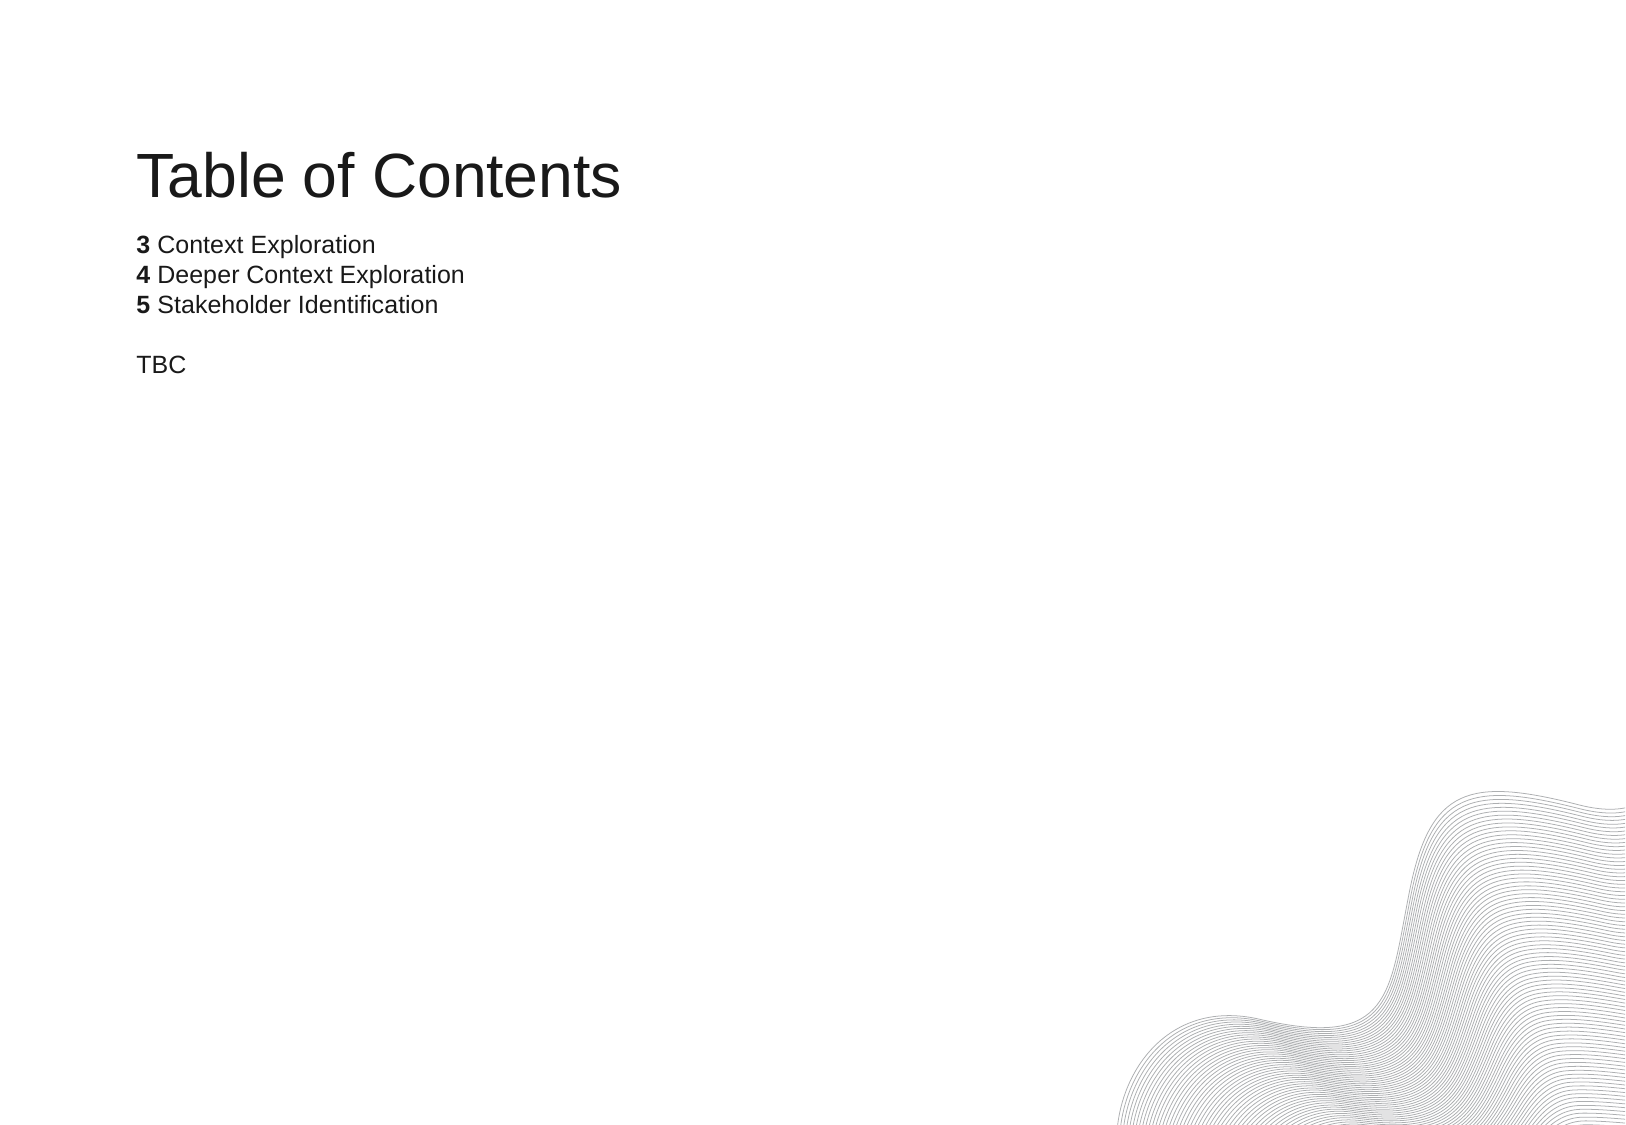

# Table of Contents
3 Context Exploration
4 Deeper Context Exploration
5 Stakeholder Identification

TBC